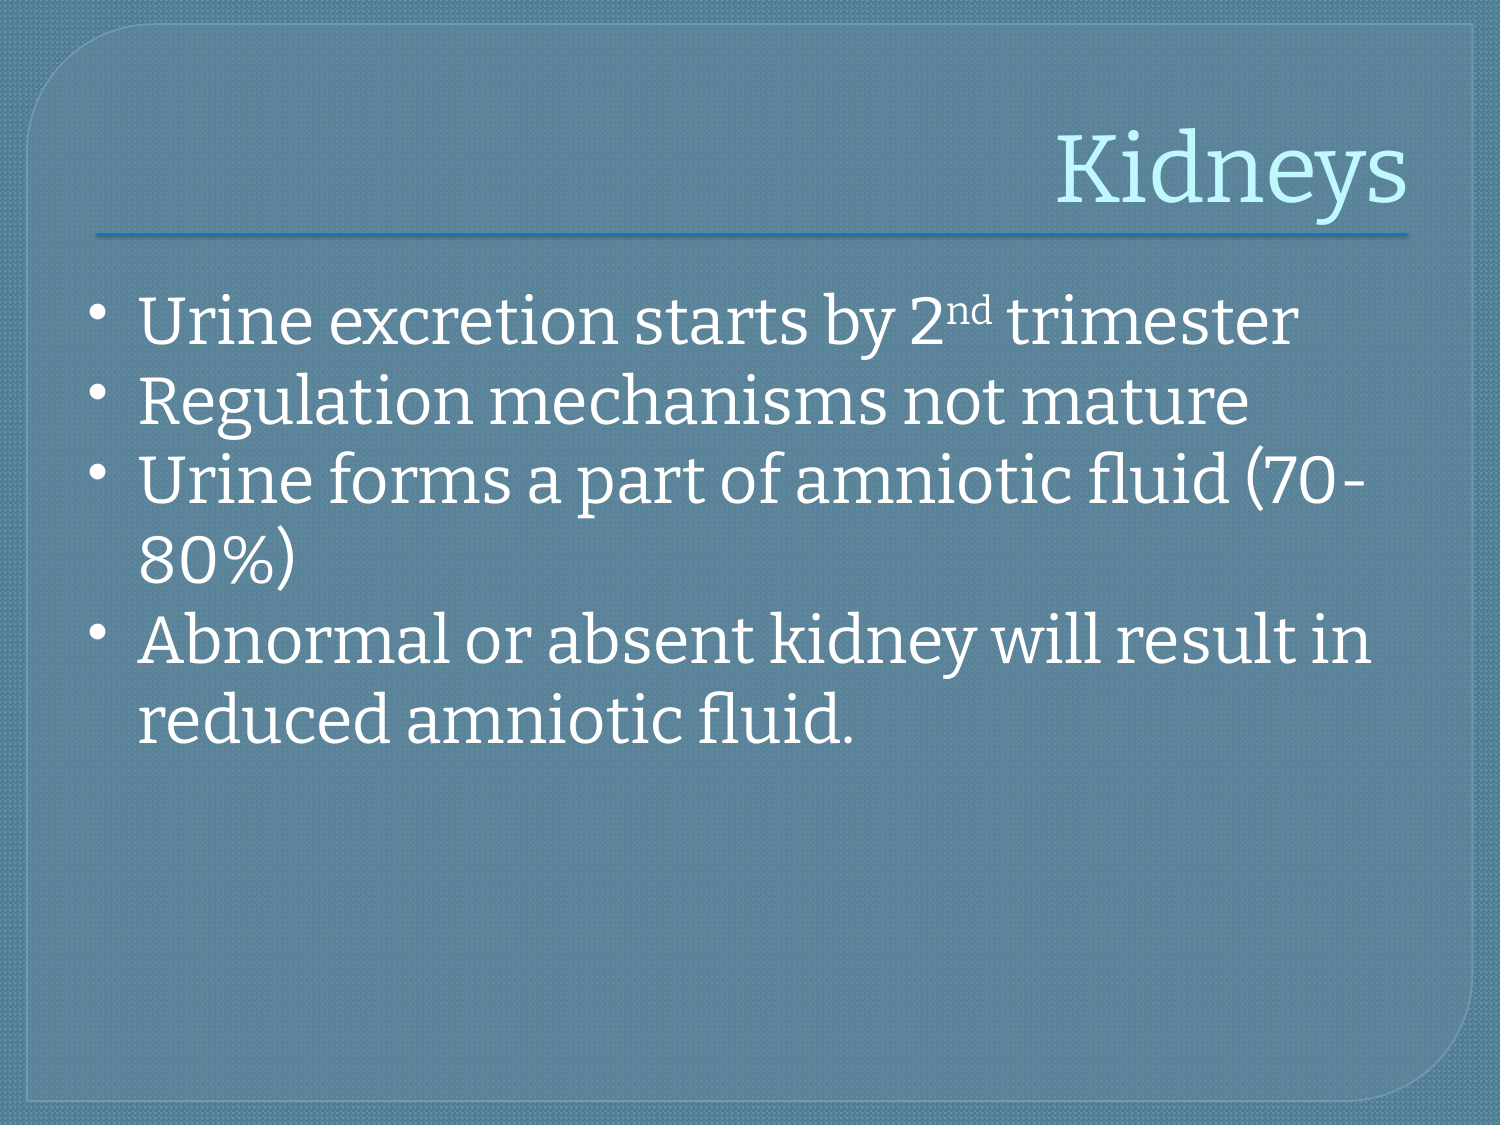

# Kidneys
Urine excretion starts by 2nd trimester
Regulation mechanisms not mature
Urine forms a part of amniotic fluid (70-80%)
Abnormal or absent kidney will result in reduced amniotic fluid.